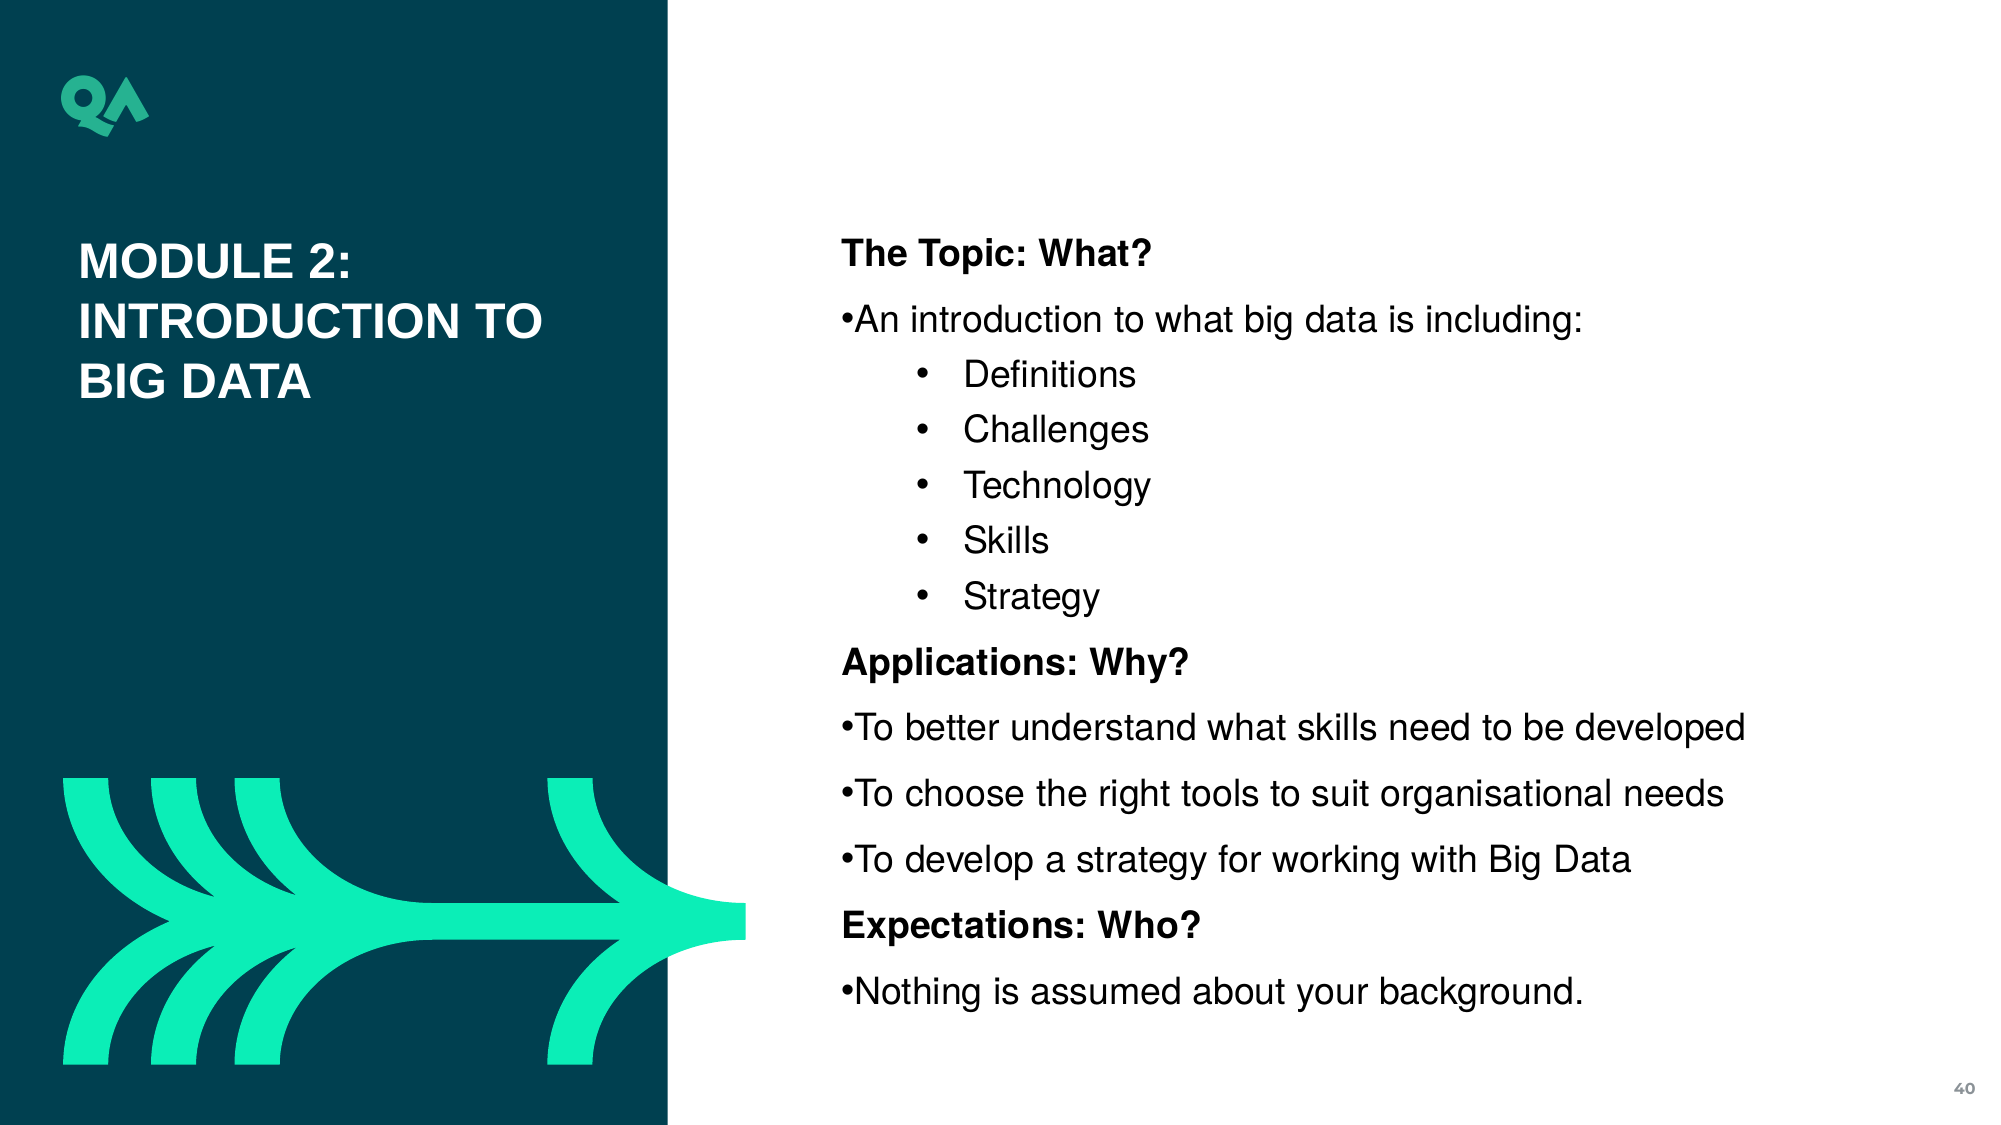

The Topic: What?
An introduction to what big data is including:
Definitions
Challenges
Technology
Skills
Strategy
Applications: Why?
To better understand what skills need to be developed
To choose the right tools to suit organisational needs
To develop a strategy for working with Big Data
Expectations: Who?
Nothing is assumed about your background.

Module 2: Introduction to big data
40